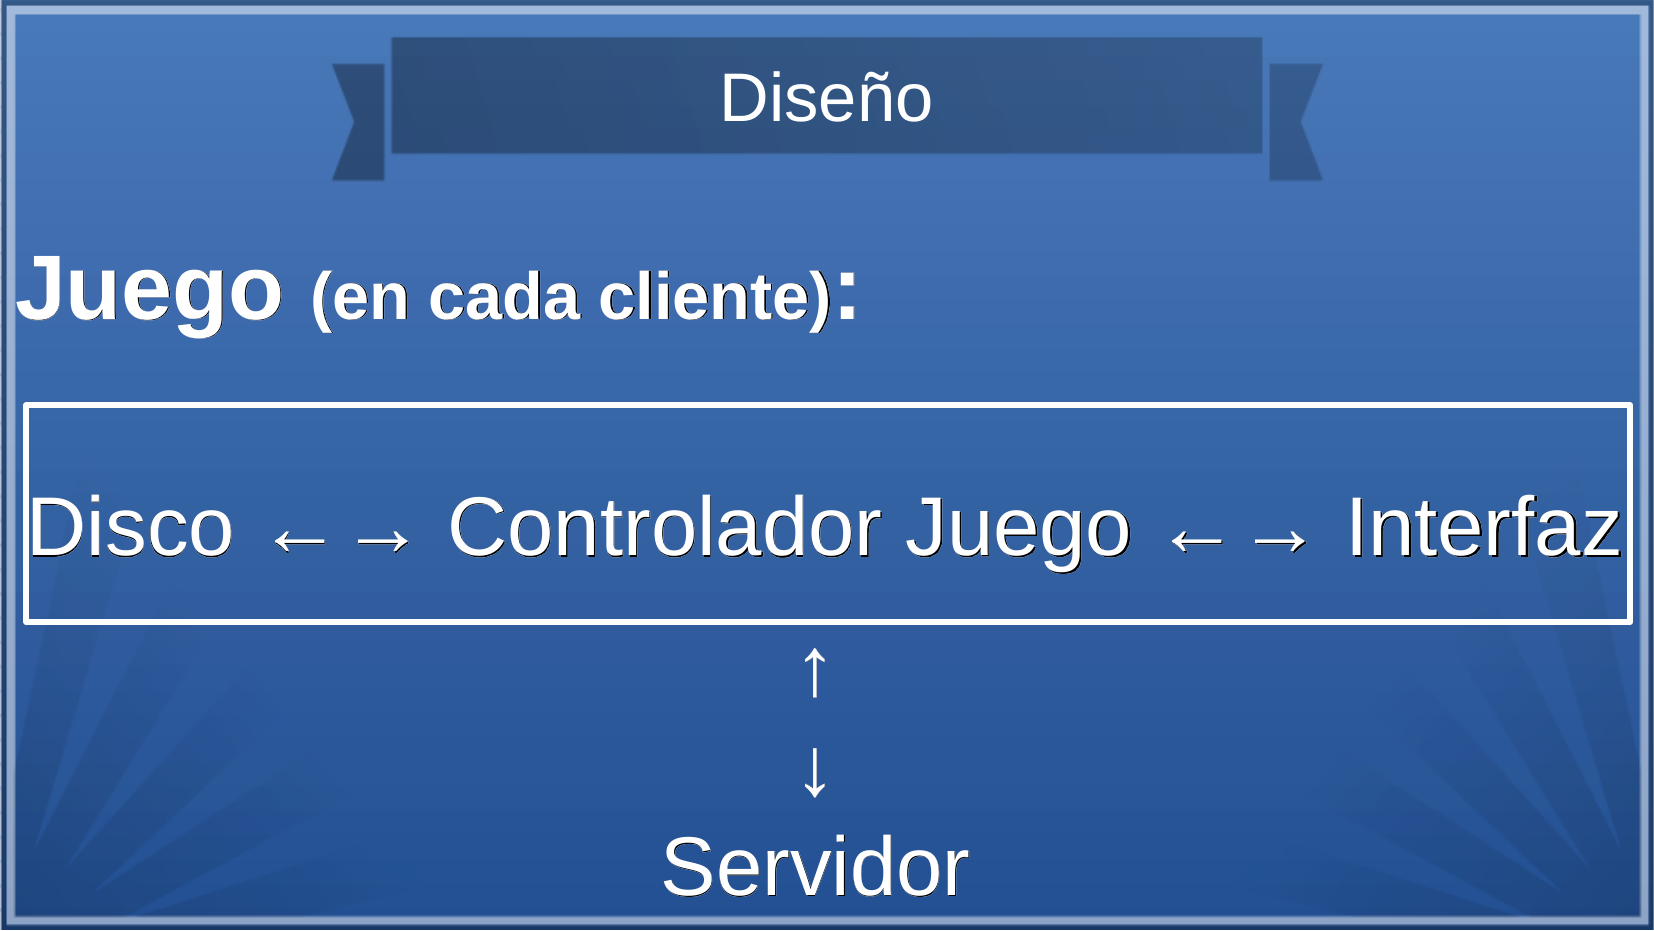

Diseño
Juego (en cada cliente):

Disco ←→ Controlador Juego ←→ Interfaz
↑
↓
Servidor